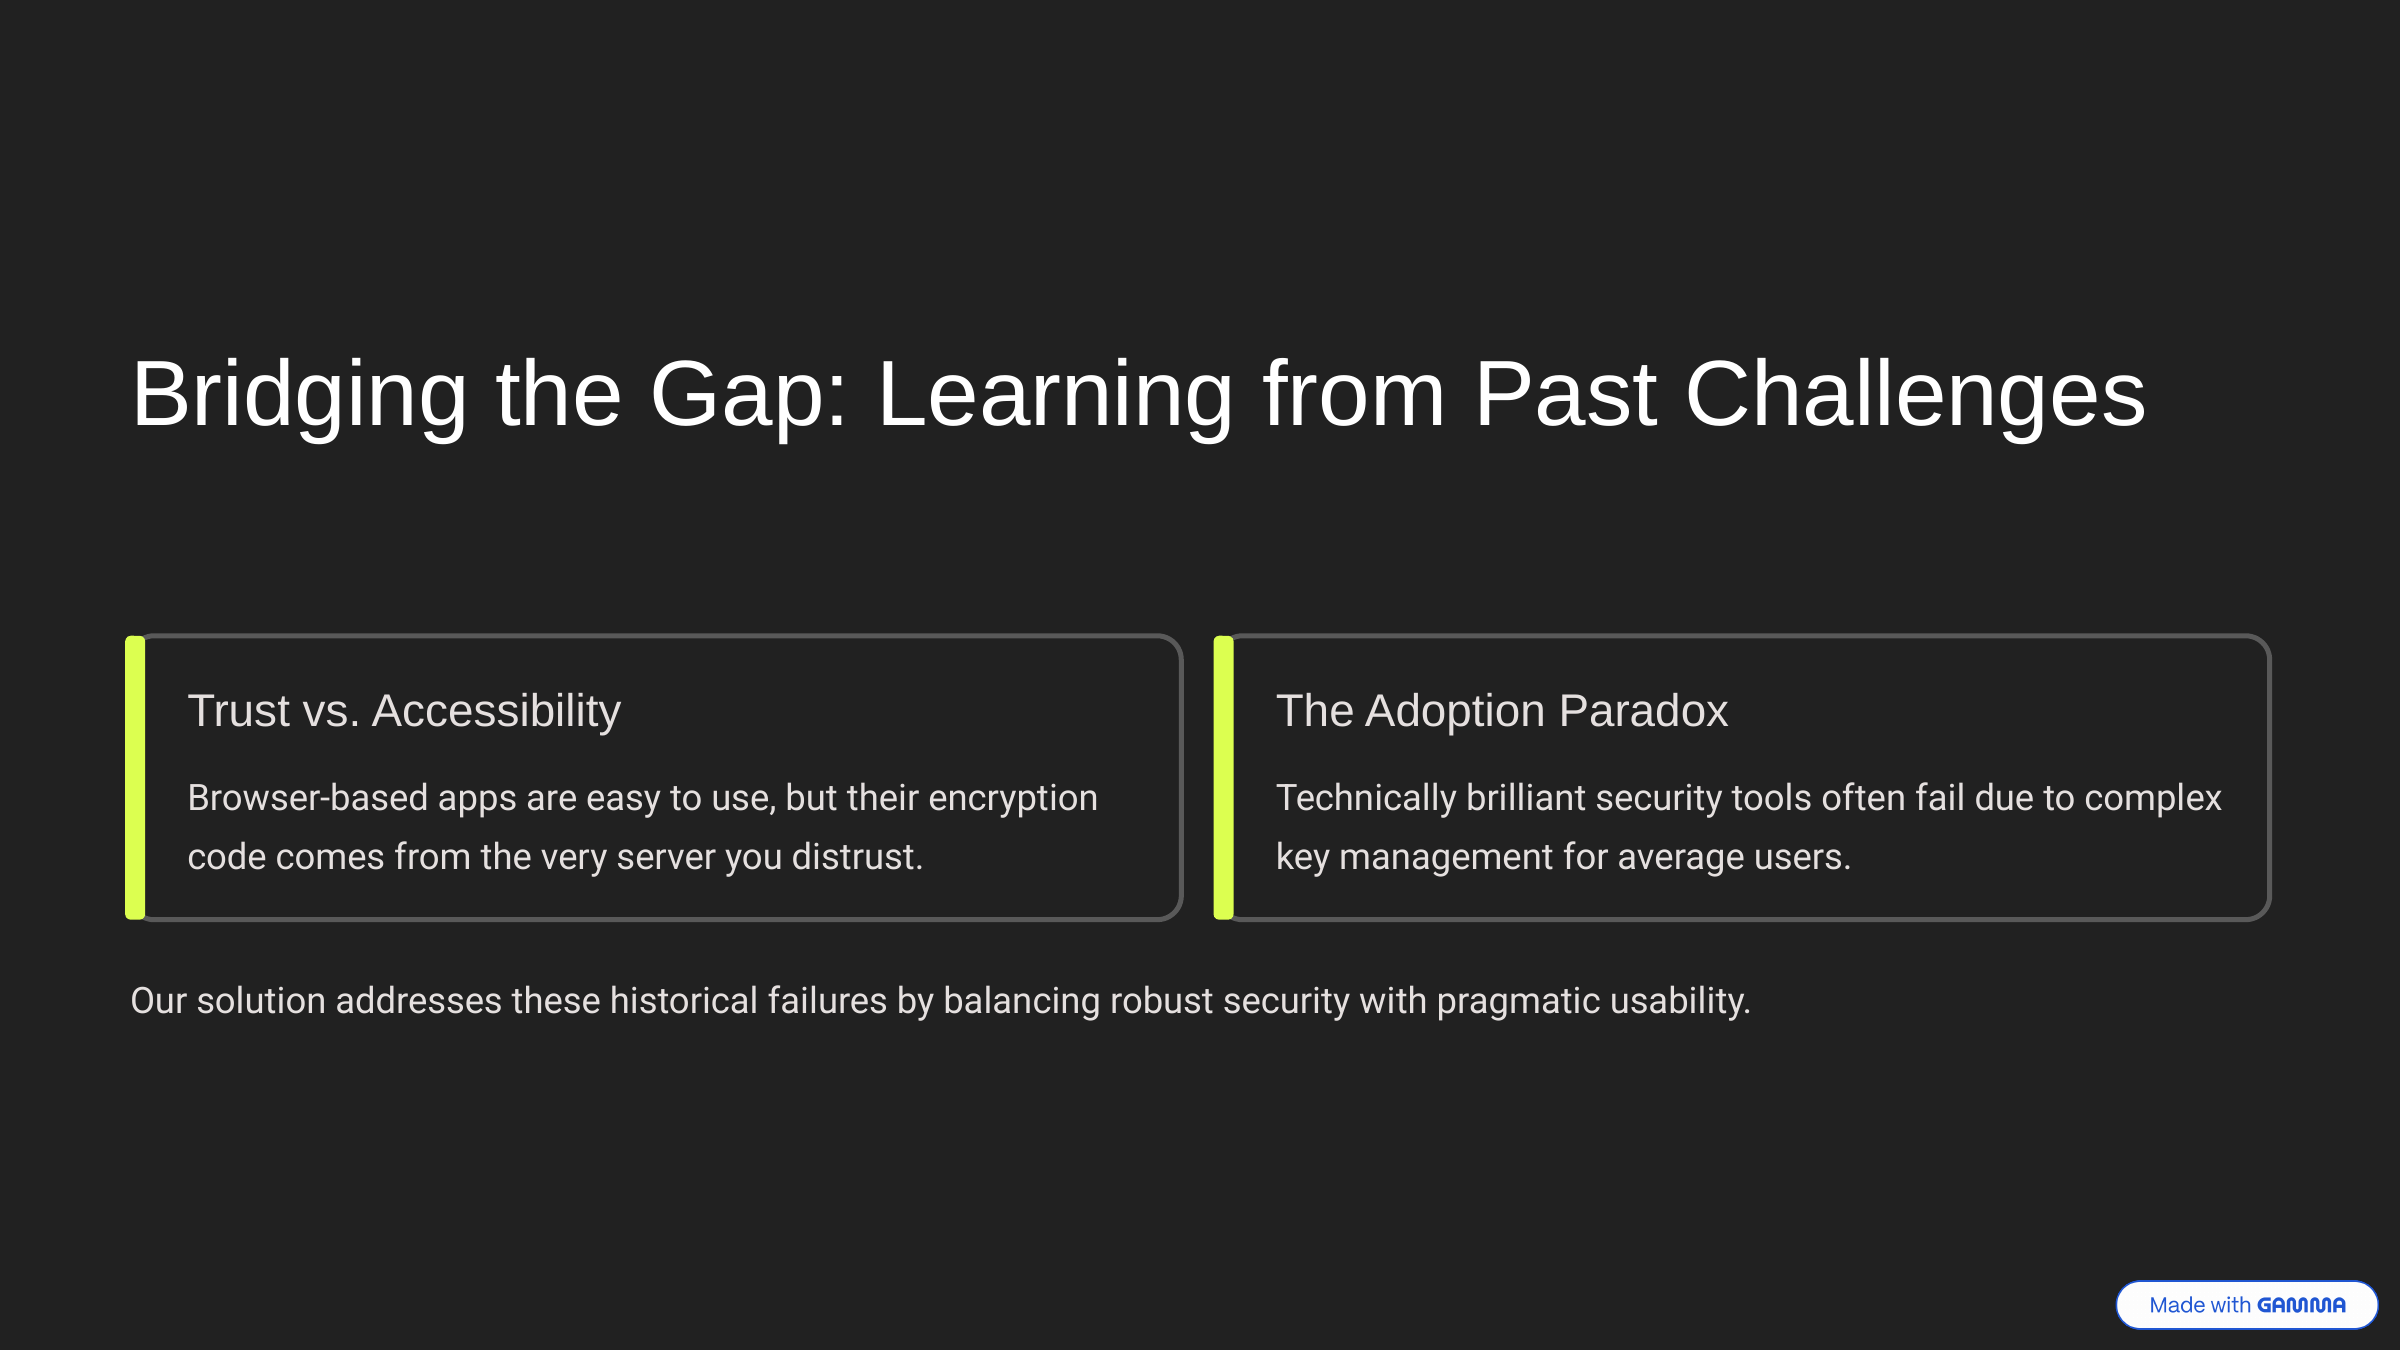

Bridging the Gap: Learning from Past Challenges

Trust vs. Accessibility
The Adoption Paradox
Browser-based apps are easy to use, but their encryption code comes from the very server you distrust.
Technically brilliant security tools often fail due to complex key management for average users.
Our solution addresses these historical failures by balancing robust security with pragmatic usability.